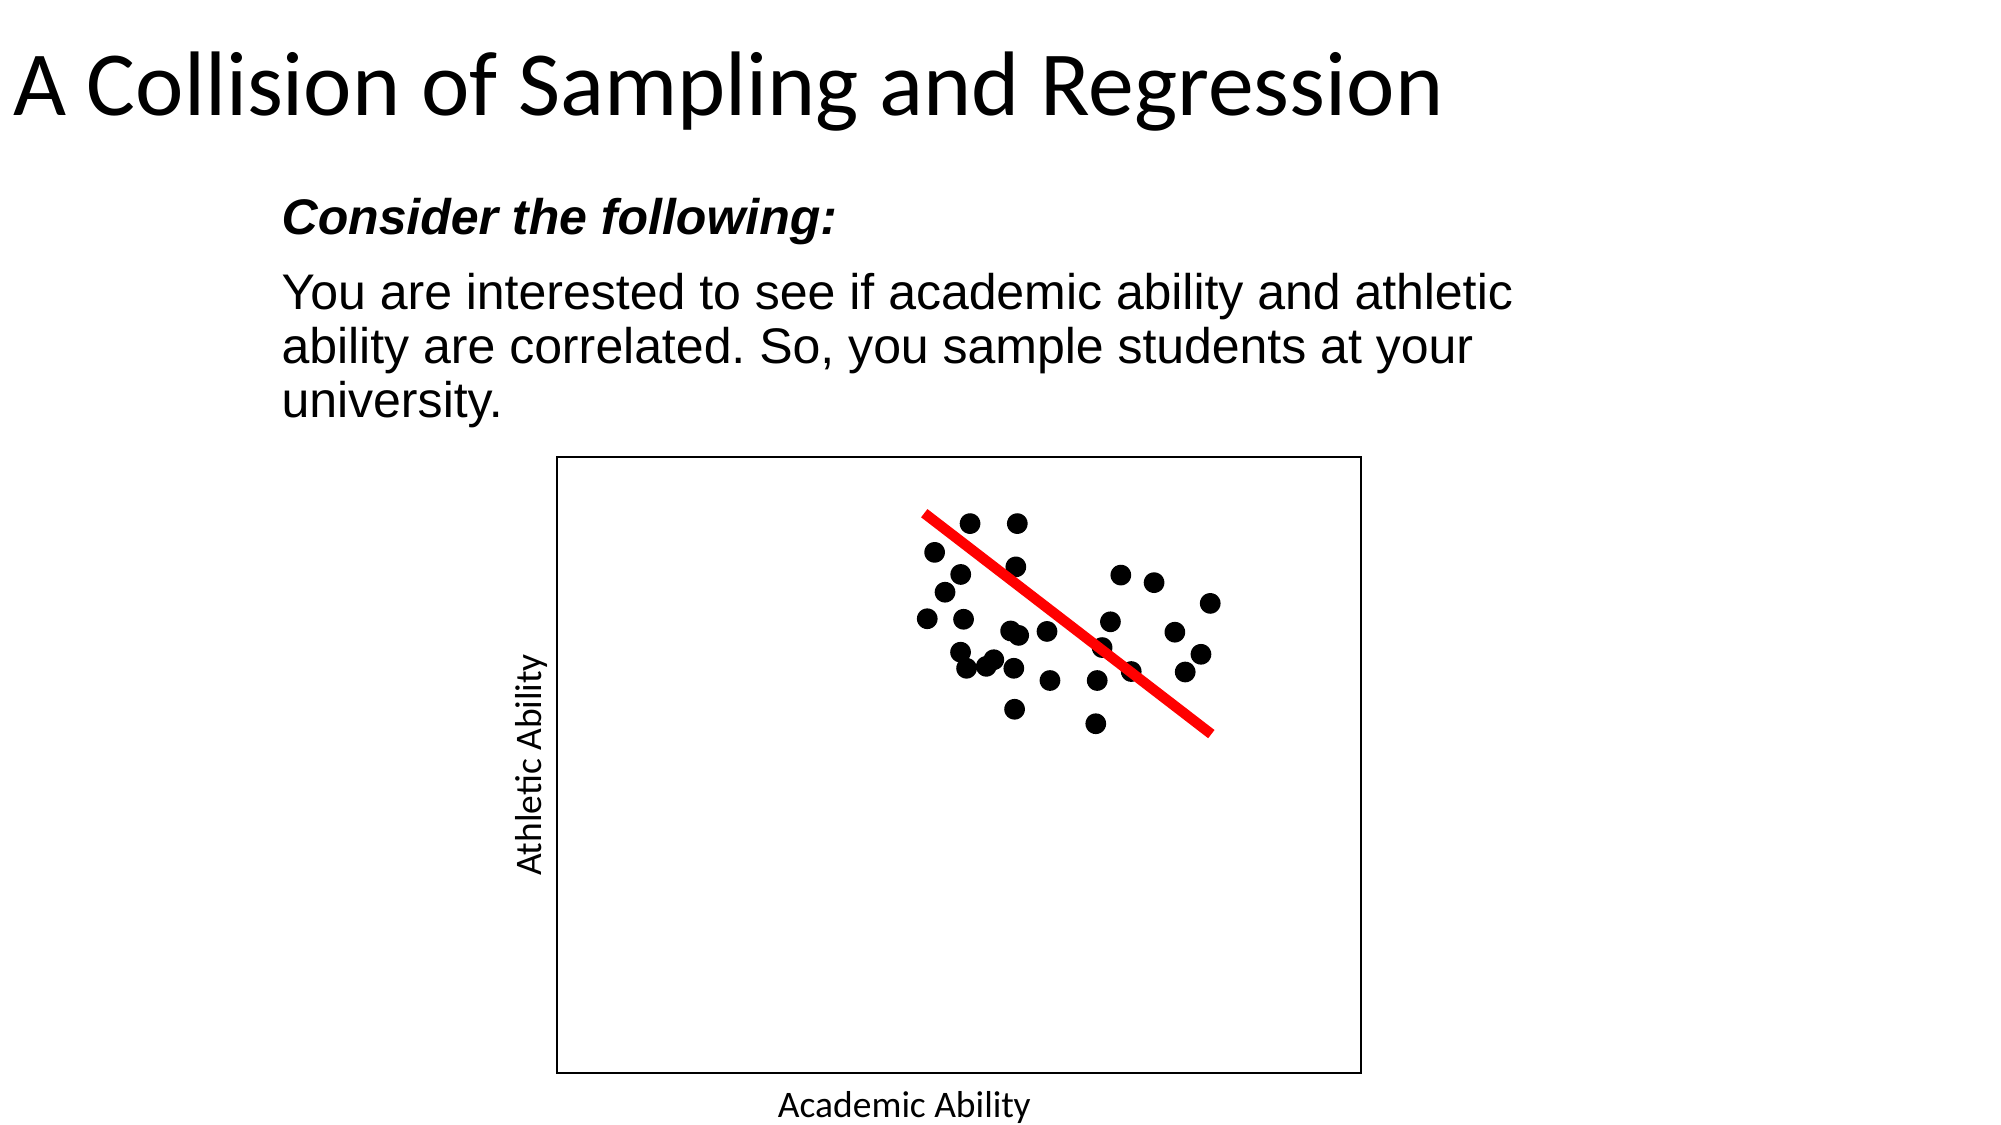

# A Collision of Sampling and Regression
Consider the following:
You are interested to see if academic ability and athletic ability are correlated. So, you sample students at your university.

Athletic Ability
Academic Ability